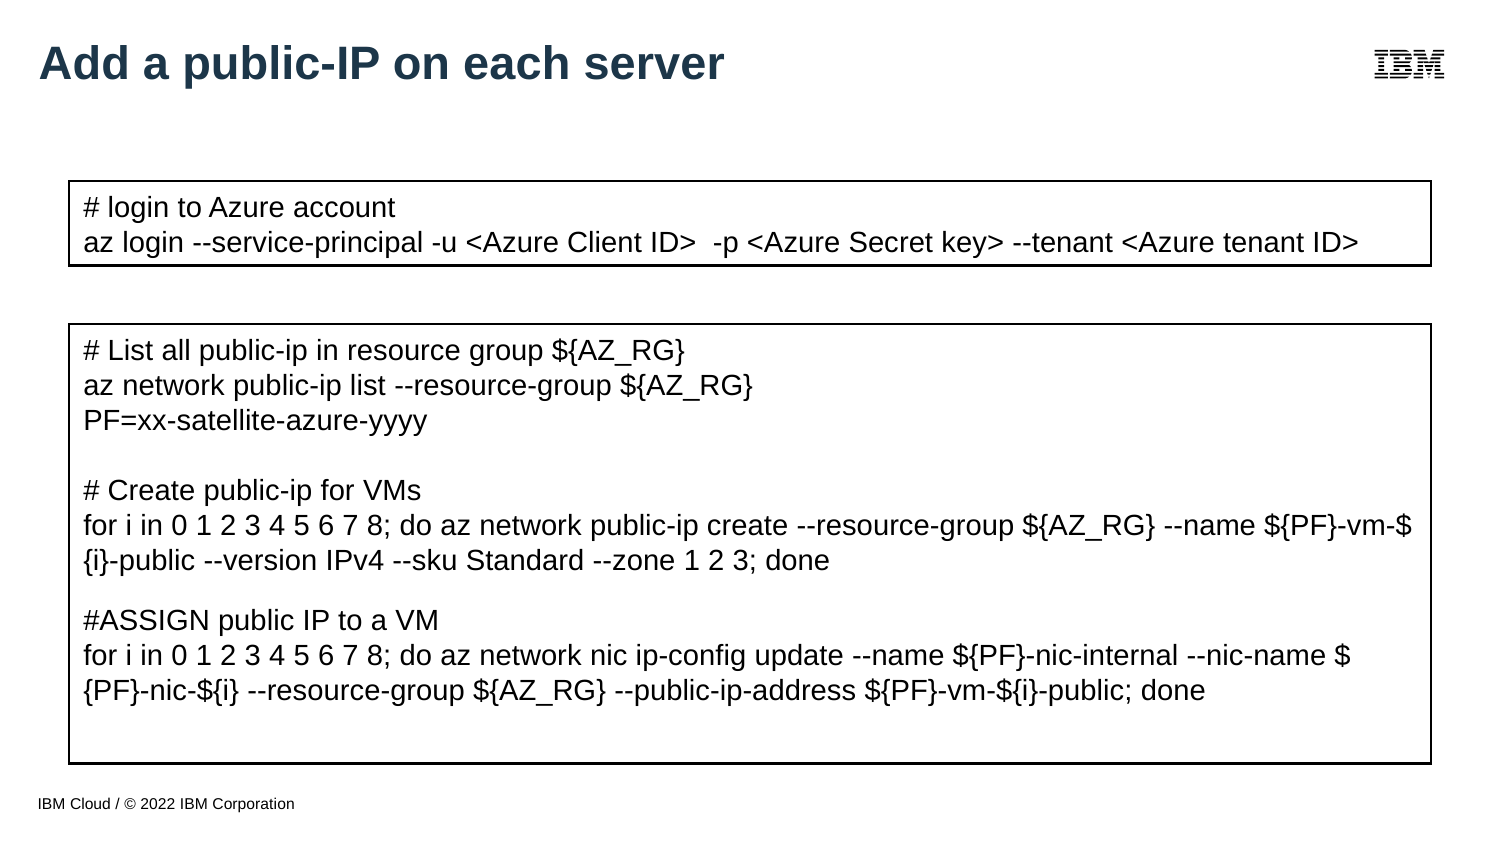

Add a public-IP on each server
# login to Azure account
az login --service-principal -u <Azure Client ID>  -p <Azure Secret key> --tenant <Azure tenant ID>
# List all public-ip in resource group ${AZ_RG}
az network public-ip list --resource-group ${AZ_RG}
PF=xx-satellite-azure-yyyy

# Create public-ip for VMs
for i in 0 1 2 3 4 5 6 7 8; do az network public-ip create --resource-group ${AZ_RG} --name ${PF}-vm-${i}-public --version IPv4 --sku Standard --zone 1 2 3; done

#ASSIGN public IP to a VM
for i in 0 1 2 3 4 5 6 7 8; do az network nic ip-config update --name ${PF}-nic-internal --nic-name ${PF}-nic-${i} --resource-group ${AZ_RG} --public-ip-address ${PF}-vm-${i}-public; done

IBM Cloud / © 2022 IBM Corporation